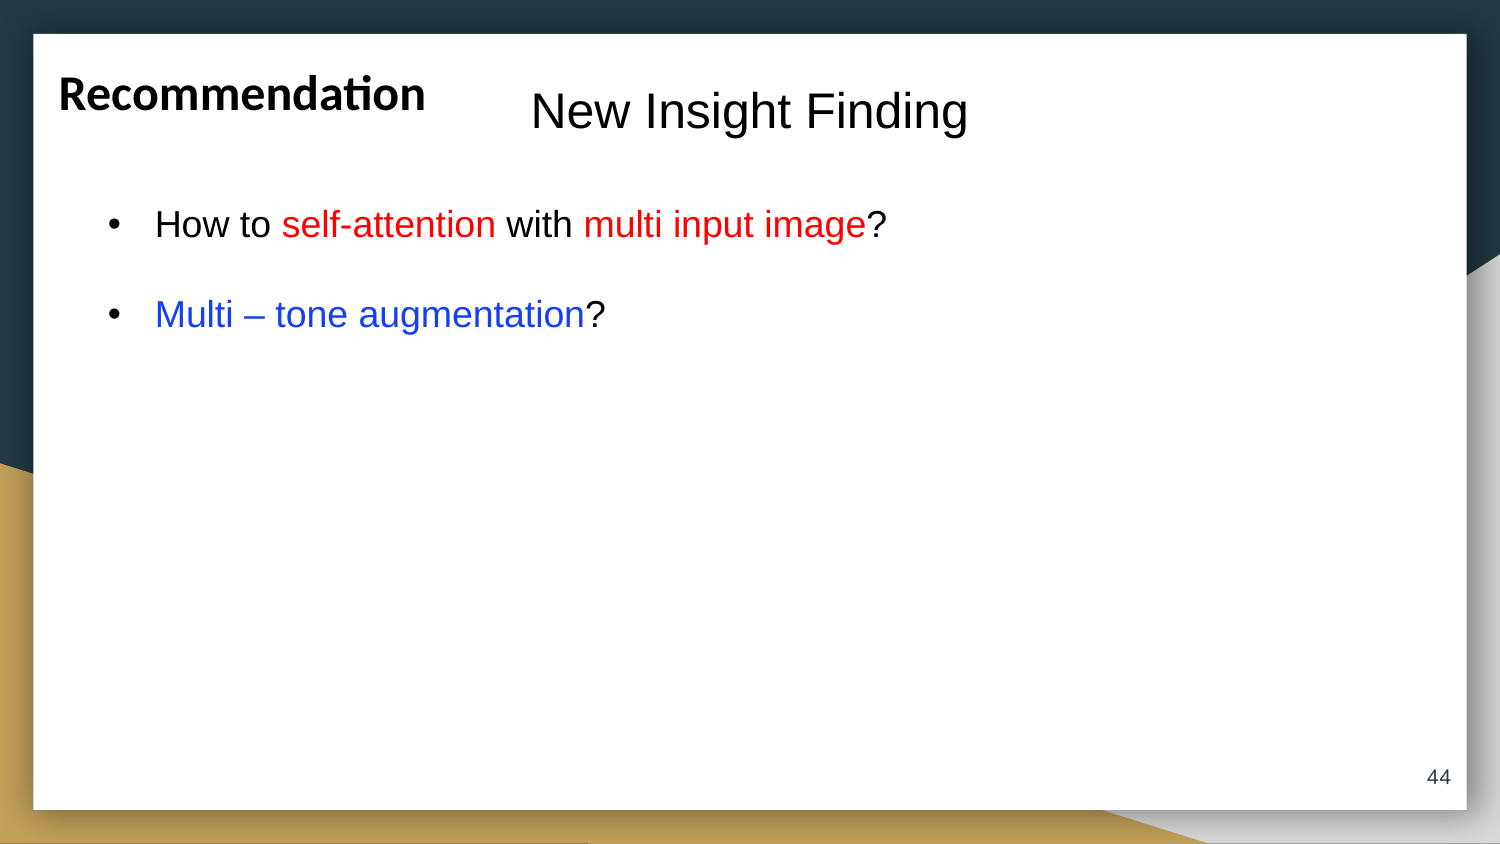

Recommendation
New Insight Finding
How to self-attention with multi input image?

Multi – tone augmentation?
44